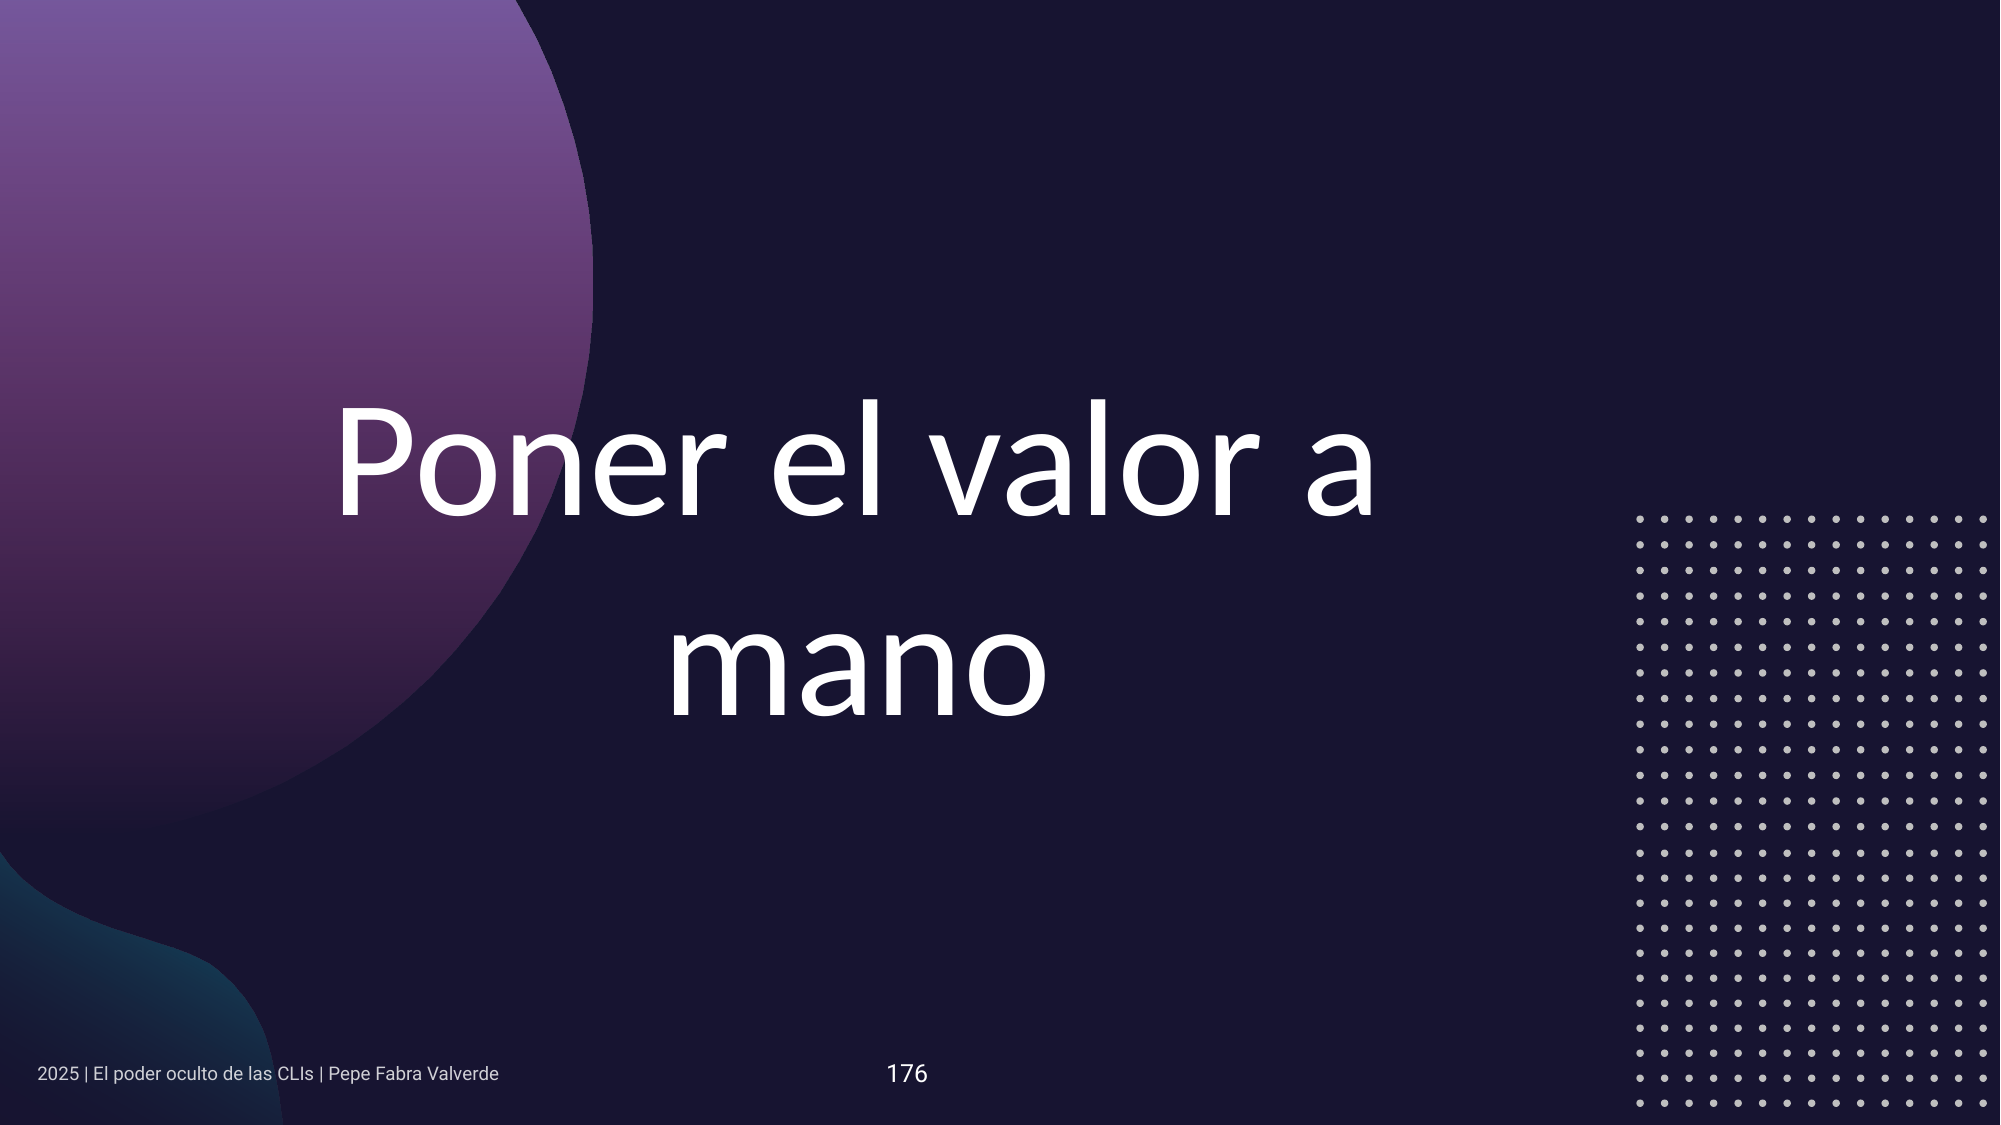

Poner el valor a mano
2025 | El poder oculto de las CLIs | Pepe Fabra Valverde